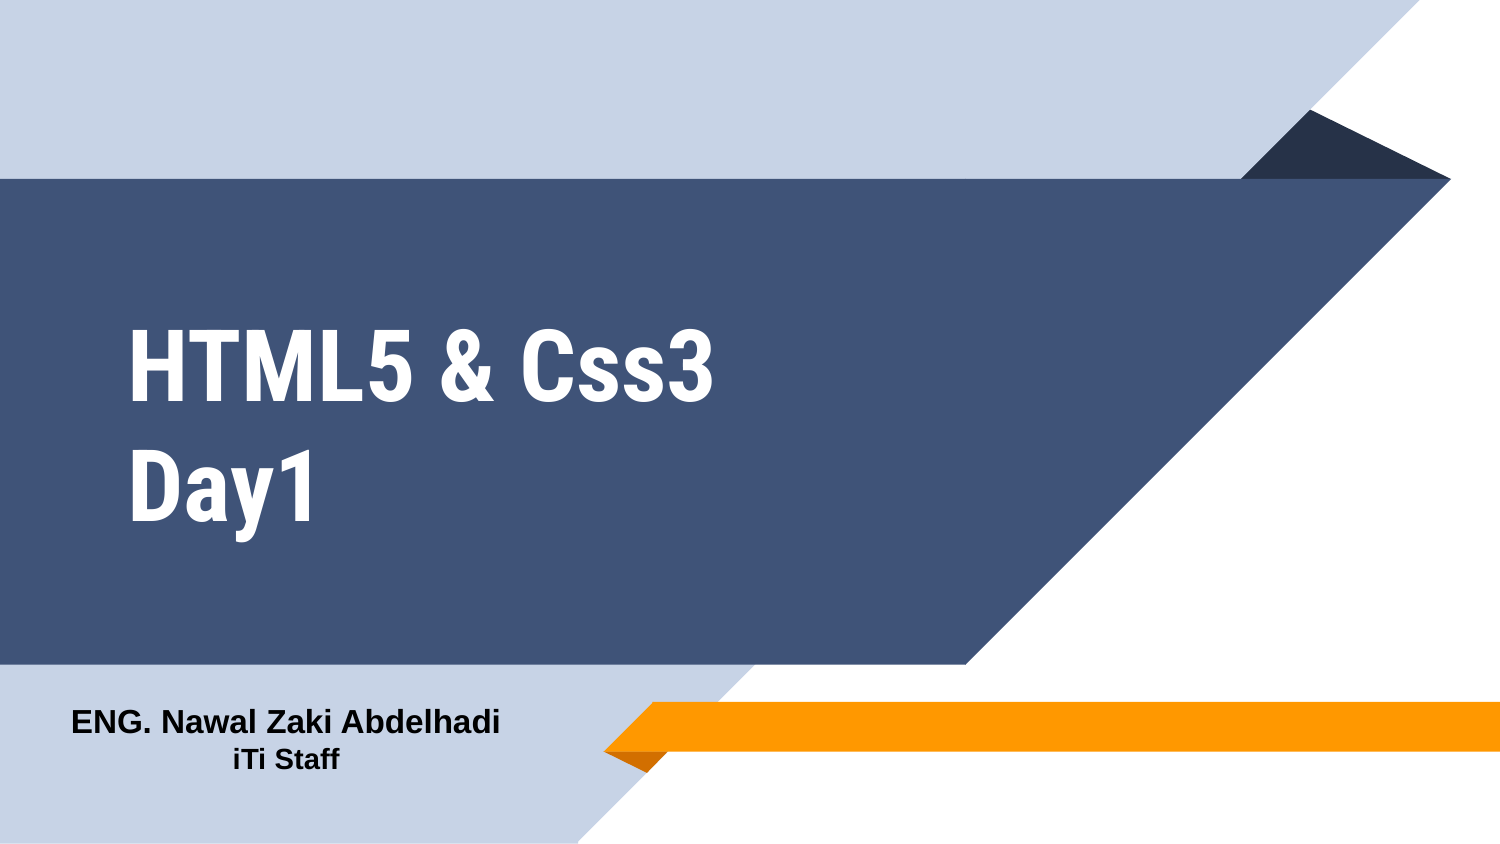

# HTML5 & Css3 Day1
ENG. Nawal Zaki Abdelhadi
iTi Staff